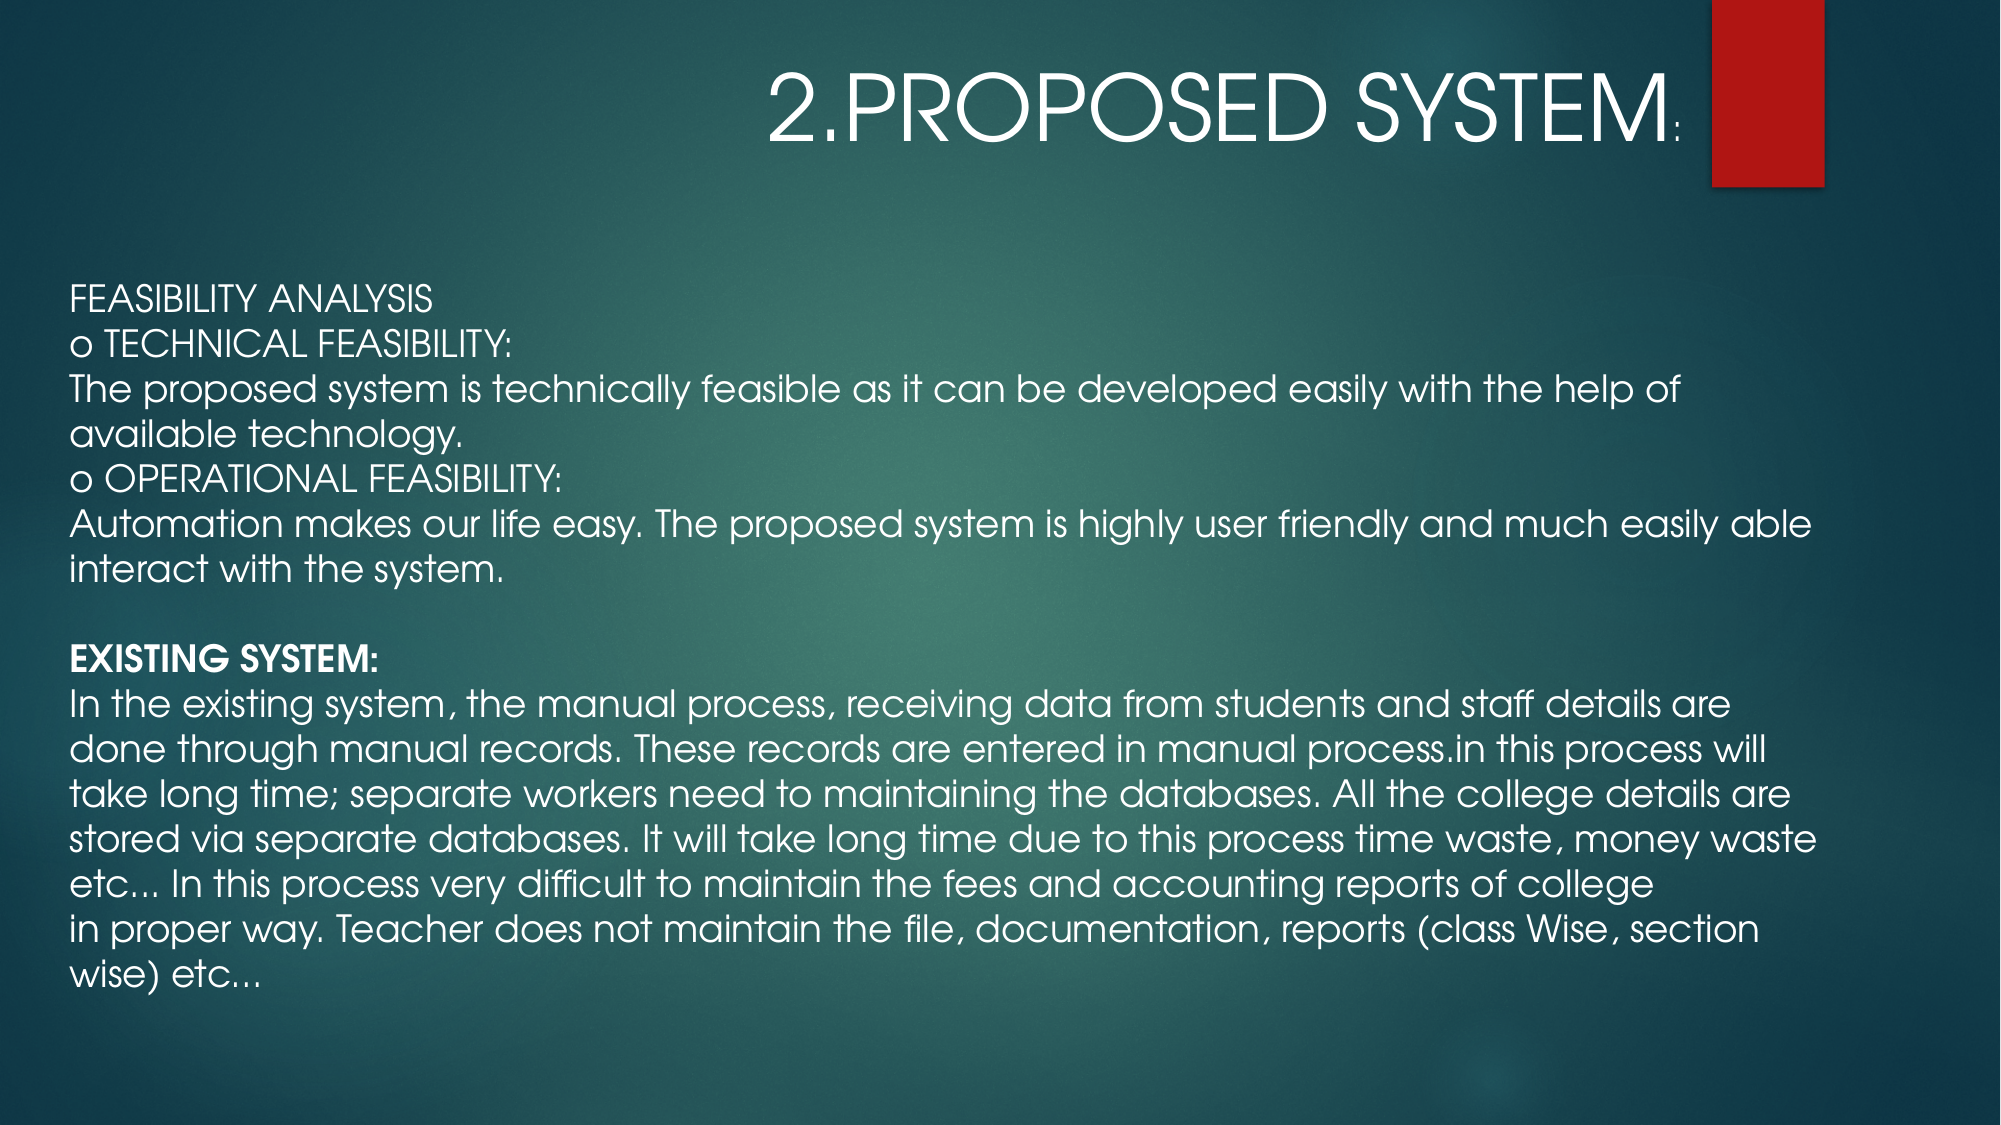

2.PROPOSED SYSTEM:
FEASIBILITY ANALYSIS
o TECHNICAL FEASIBILITY:
The proposed system is technically feasible as it can be developed easily with the help of available technology.
o OPERATIONAL FEASIBILITY:
Automation makes our life easy. The proposed system is highly user friendly and much easily able interact with the system.

EXISTING SYSTEM:
In the existing system, the manual process, receiving data from students and staff details are done through manual records. These records are entered in manual process.in this process will take long time; separate workers need to maintaining the databases. All the college details are stored via separate databases. It will take long time due to this process time waste, money waste etc... In this process very difficult to maintain the fees and accounting reports of college in proper way. Teacher does not maintain the file, documentation, reports (class Wise, section wise) etc…